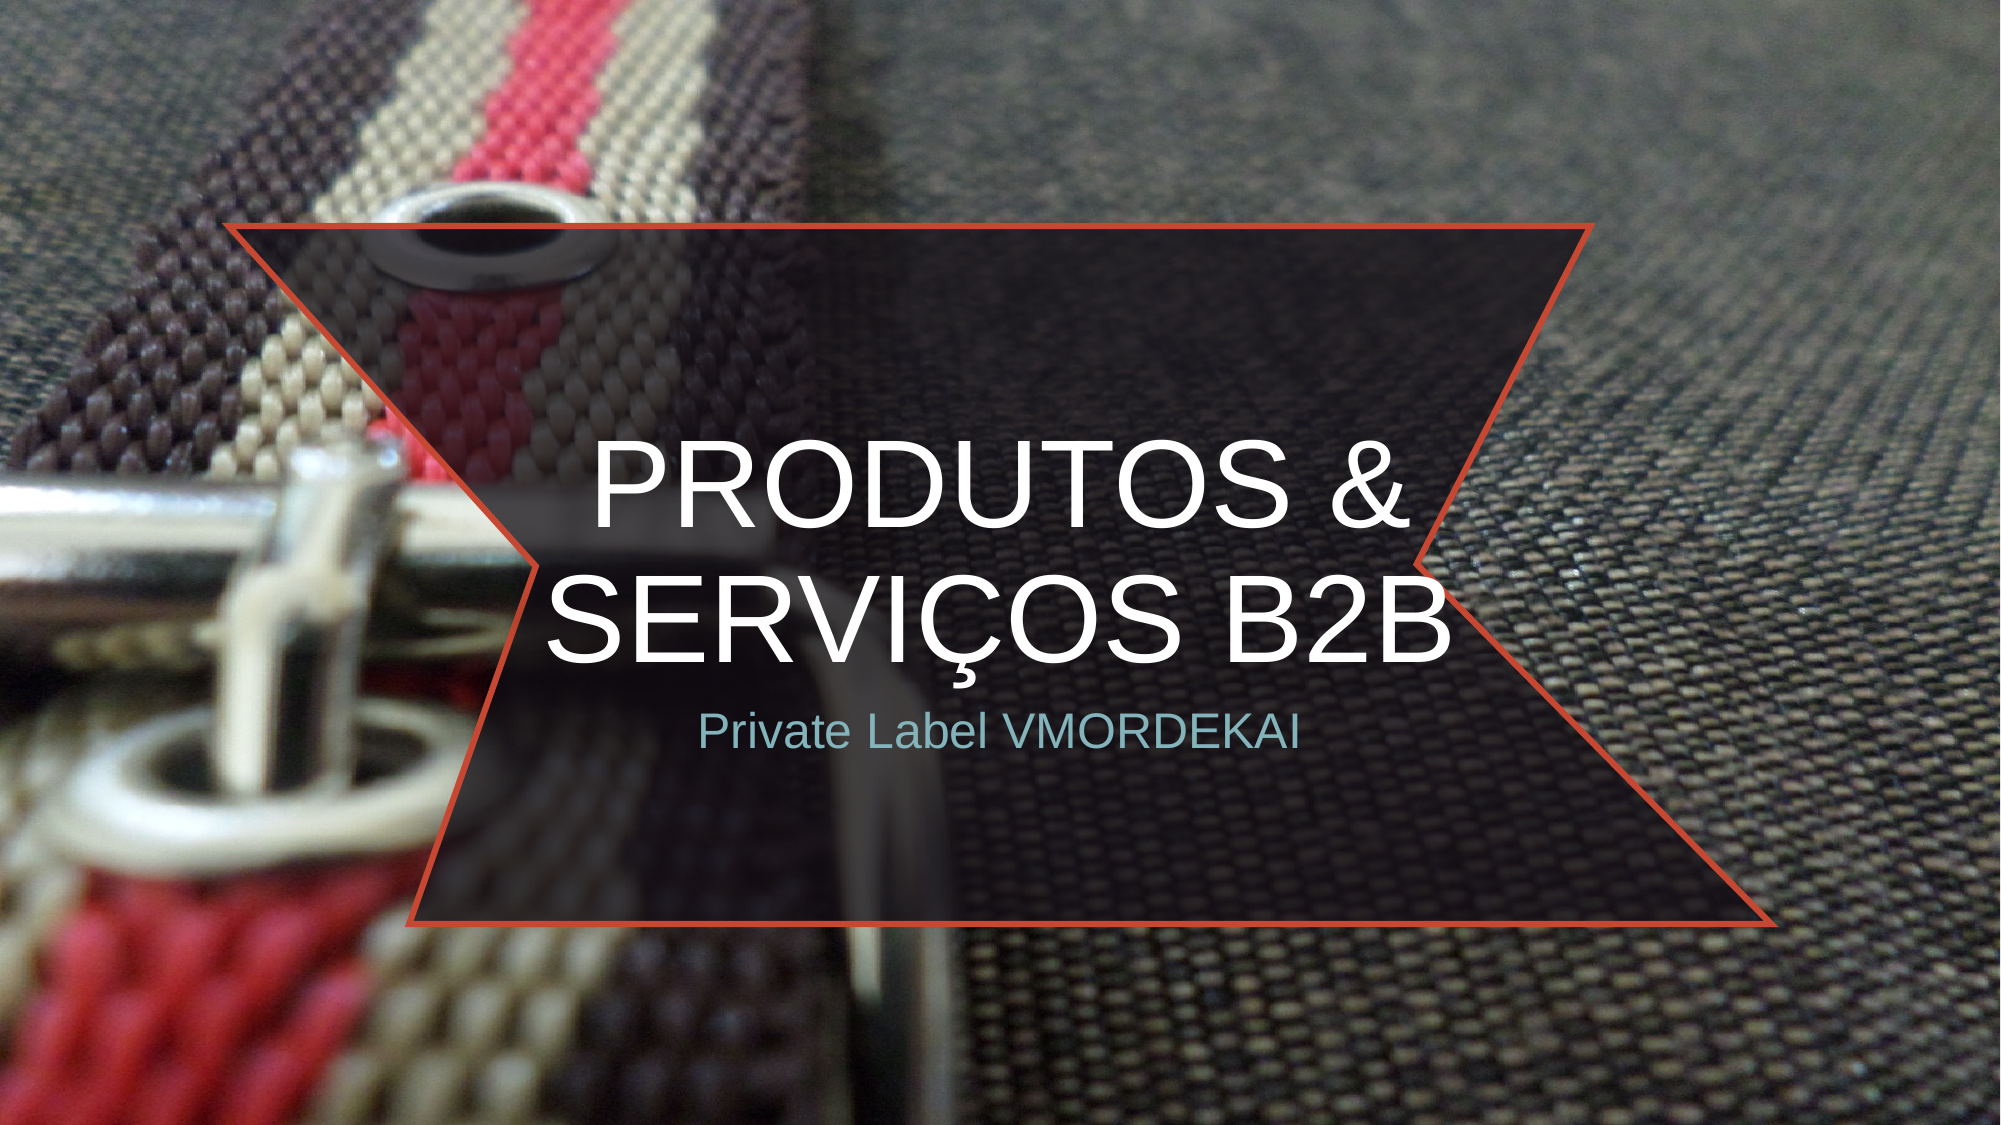

# Produtos & Serviços B2B
Private Label VMORDEKAI